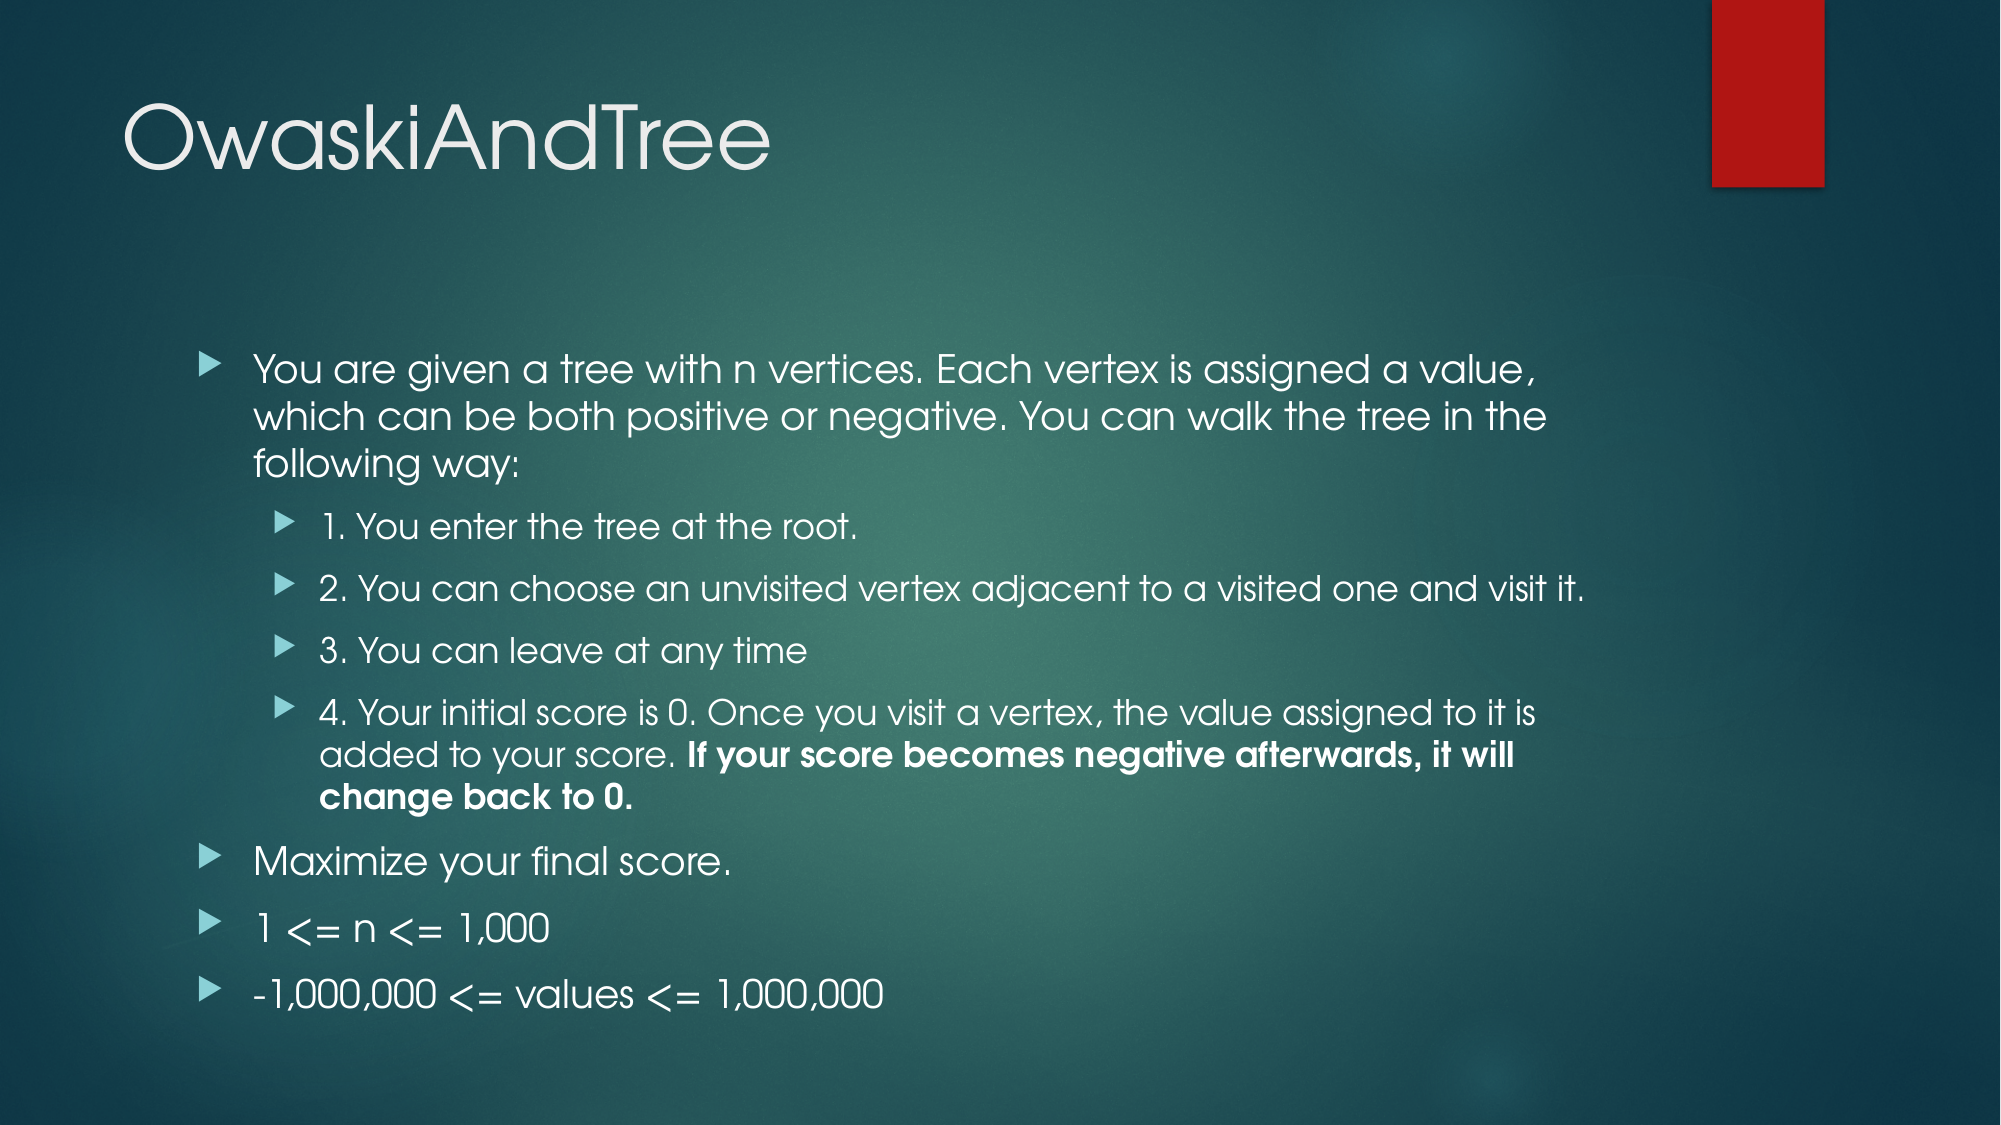

# OwaskiAndTree
You are given a tree with n vertices. Each vertex is assigned a value, which can be both positive or negative. You can walk the tree in the following way:
1. You enter the tree at the root.
2. You can choose an unvisited vertex adjacent to a visited one and visit it.
3. You can leave at any time
4. Your initial score is 0. Once you visit a vertex, the value assigned to it is added to your score. If your score becomes negative afterwards, it will change back to 0.
Maximize your final score.
1 <= n <= 1,000
-1,000,000 <= values <= 1,000,000